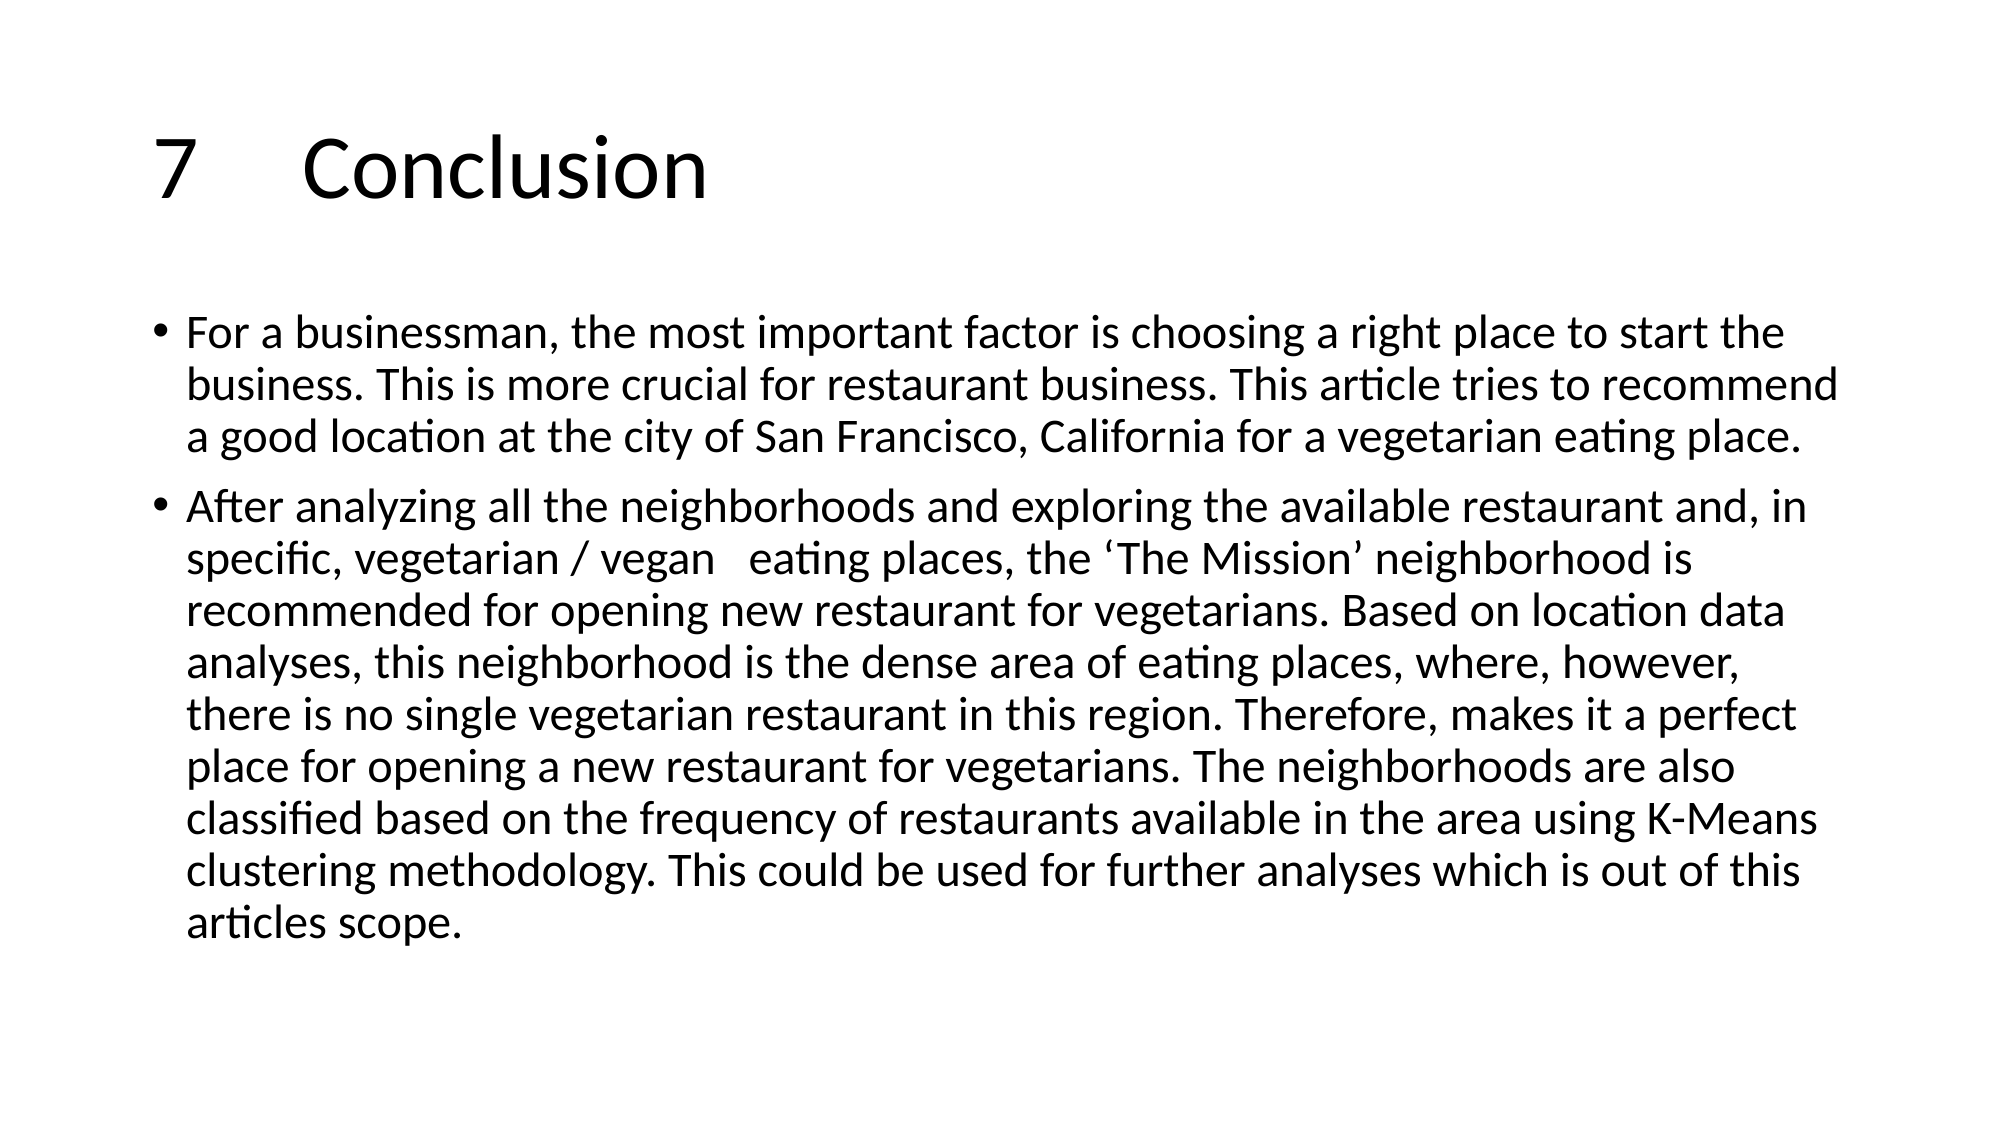

# 7	Conclusion
For a businessman, the most important factor is choosing a right place to start the business. This is more crucial for restaurant business. This article tries to recommend a good location at the city of San Francisco, California for a vegetarian eating place.
After analyzing all the neighborhoods and exploring the available restaurant and, in specific, vegetarian / vegan   eating places, the ‘The Mission’ neighborhood is recommended for opening new restaurant for vegetarians. Based on location data analyses, this neighborhood is the dense area of eating places, where, however, there is no single vegetarian restaurant in this region. Therefore, makes it a perfect place for opening a new restaurant for vegetarians. The neighborhoods are also classified based on the frequency of restaurants available in the area using K-Means clustering methodology. This could be used for further analyses which is out of this articles scope.